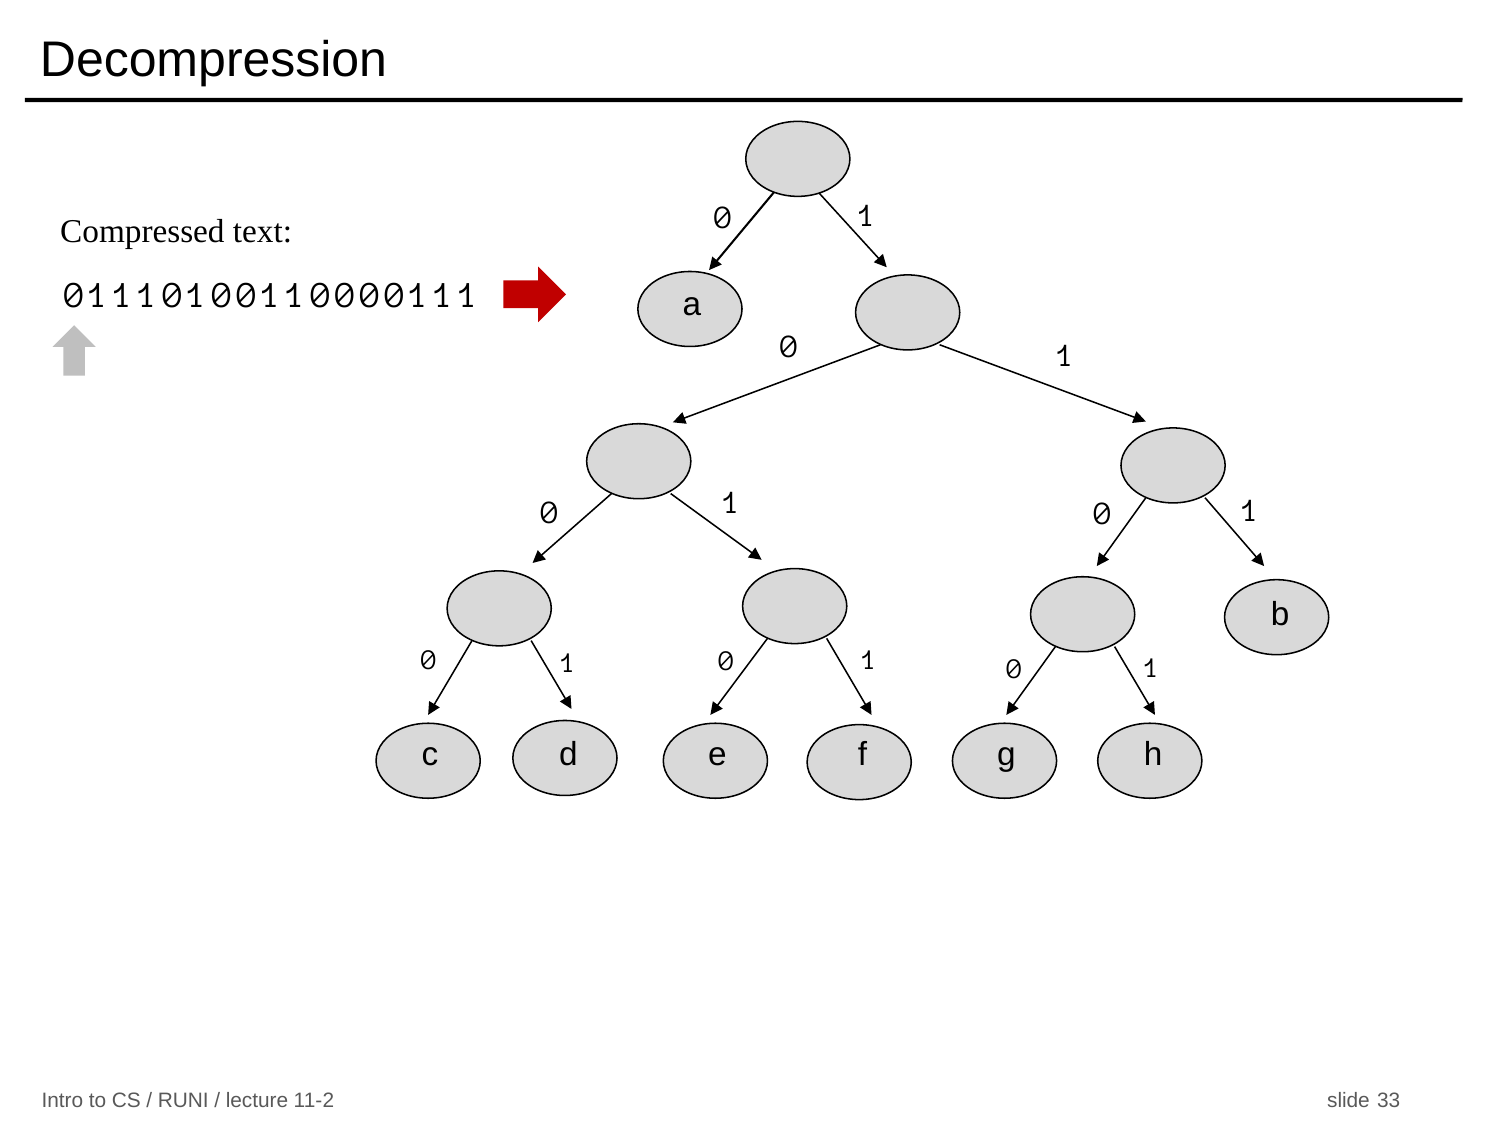

# Decompression

1
0

a

0
1

1
0

1
0

1
0

0
1

1
0

b

d

c

e

g

h

f
Compressed text:
01110100110000111